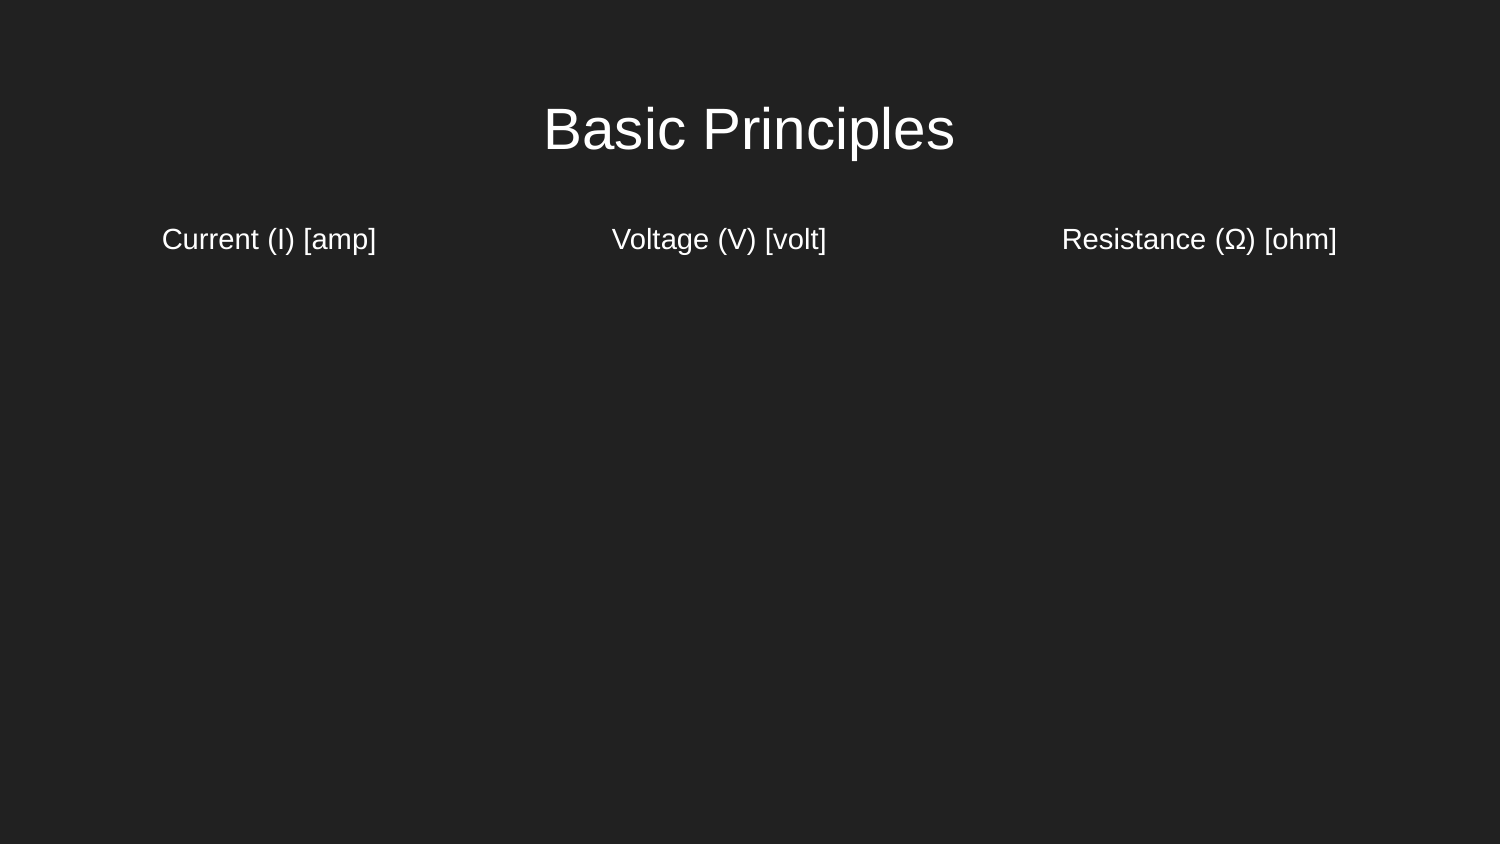

# Basic Principles
Current (I) [amp]		Voltage (V) [volt]		Resistance (Ω) [ohm]